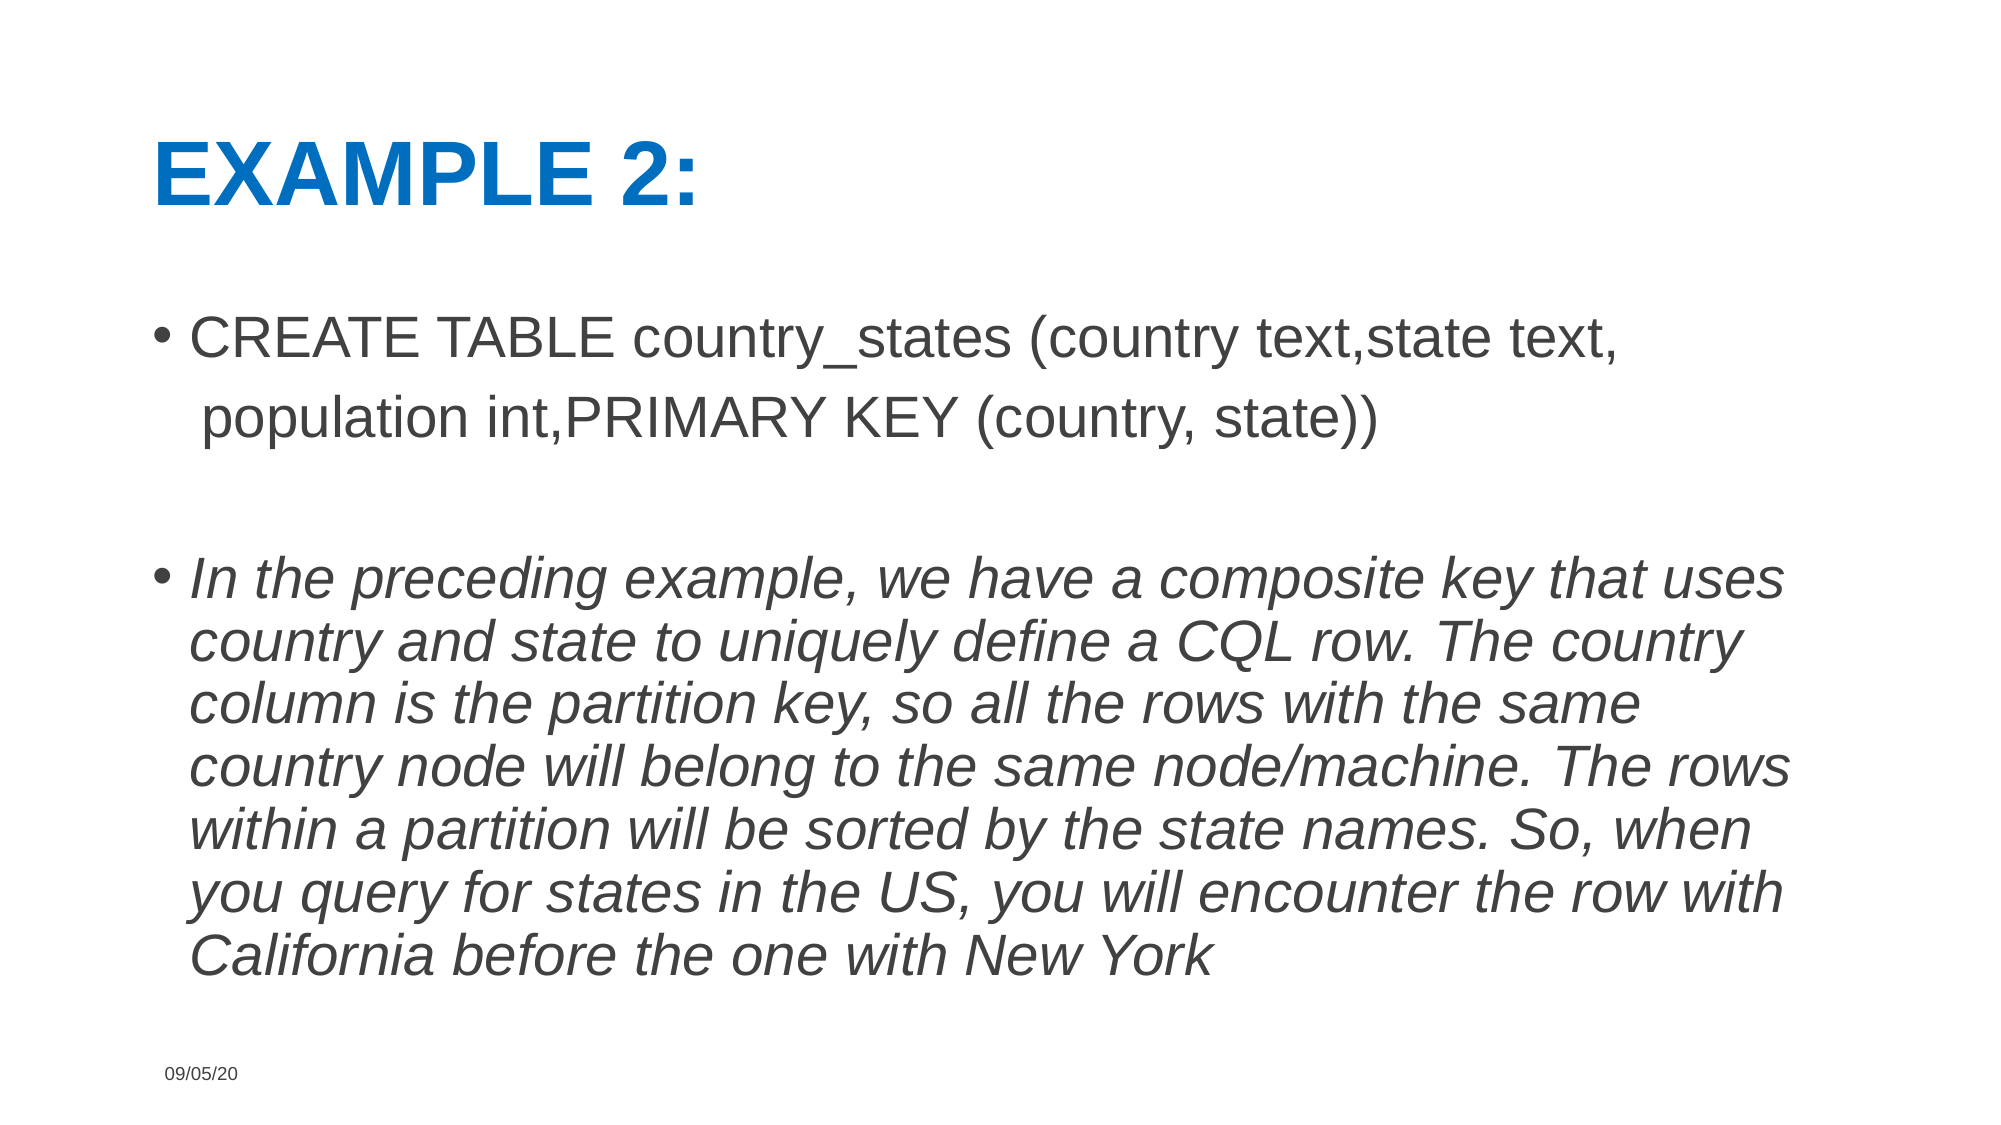

# EXAMPLE 2:
CREATE TABLE country_states (country text,state text,
   population int,PRIMARY KEY (country, state))

In the preceding example, we have a composite key that uses country and state to uniquely define a CQL row. The country column is the partition key, so all the rows with the same country node will belong to the same node/machine. The rows within a partition will be sorted by the state names. So, when you query for states in the US, you will encounter the row with California before the one with New York
09/05/20